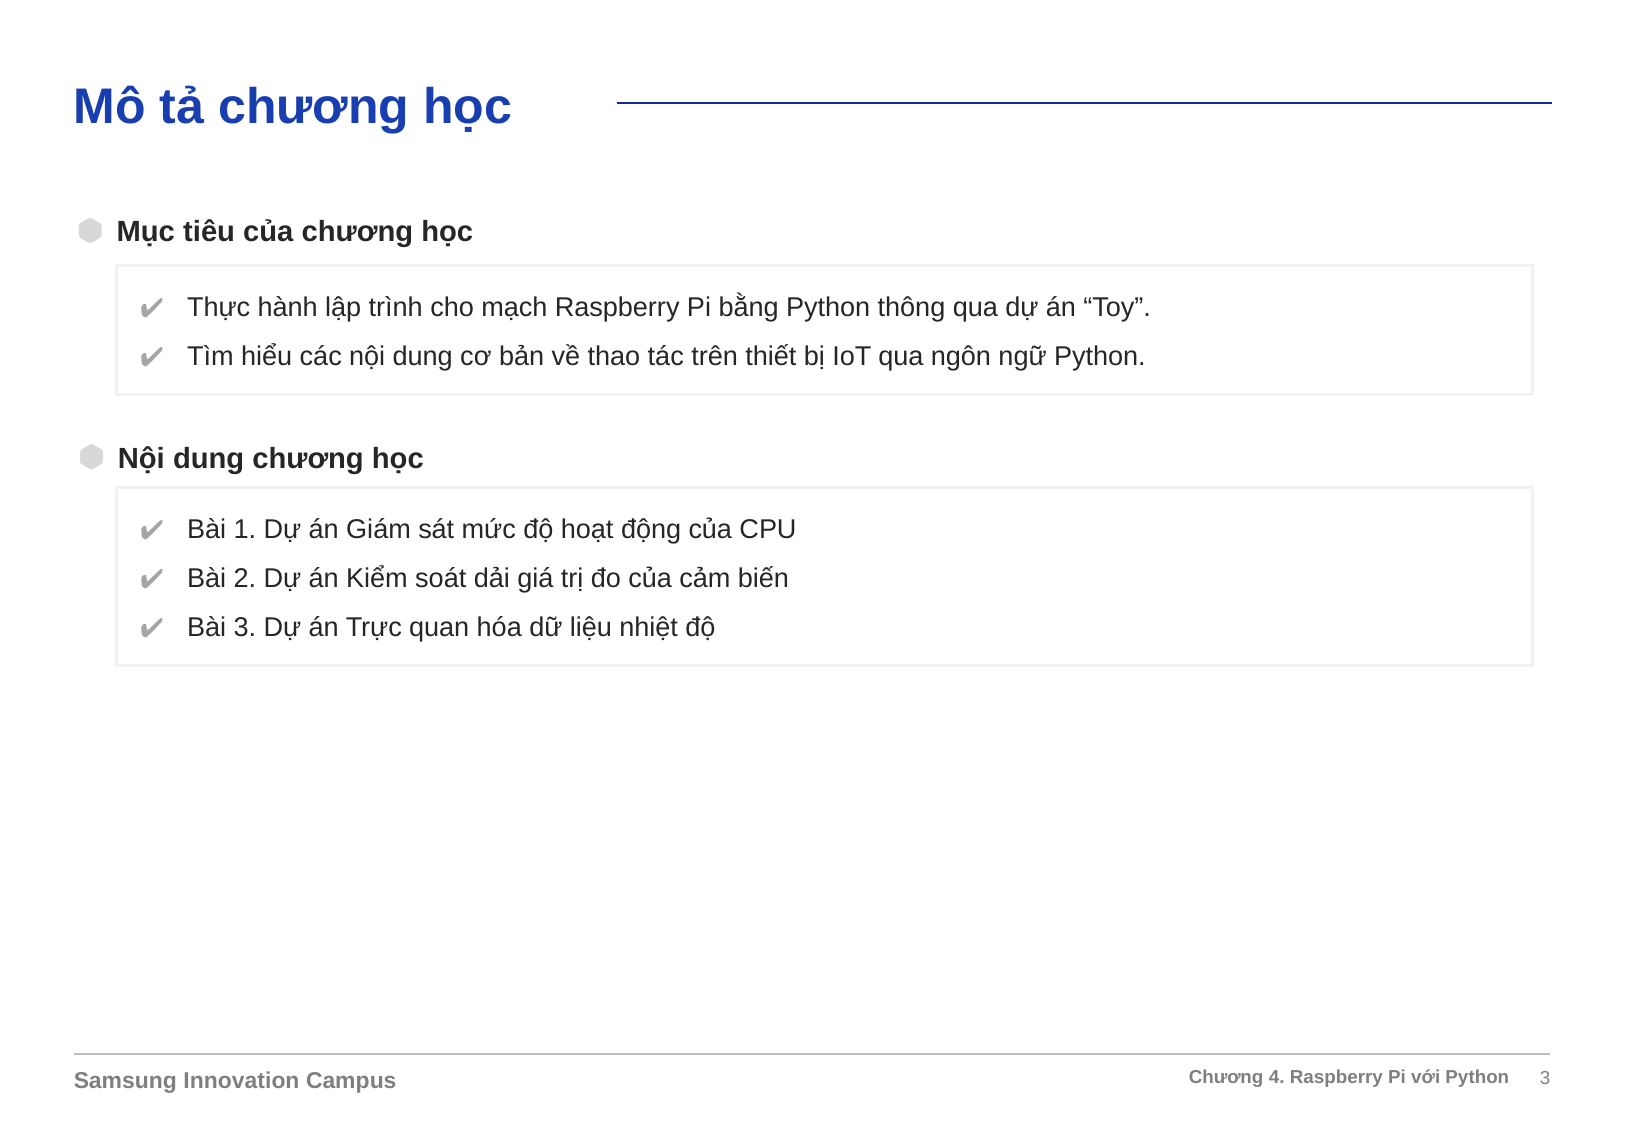

Mô tả chương học

Mục tiêu của chương học
Thực hành lập trình cho mạch Raspberry Pi bằng Python thông qua dự án “Toy”.
Tìm hiểu các nội dung cơ bản về thao tác trên thiết bị IoT qua ngôn ngữ Python.

Nội dung chương học
Bài 1. Dự án Giám sát mức độ hoạt động của CPU
Bài 2. Dự án Kiểm soát dải giá trị đo của cảm biến
Bài 3. Dự án Trực quan hóa dữ liệu nhiệt độ